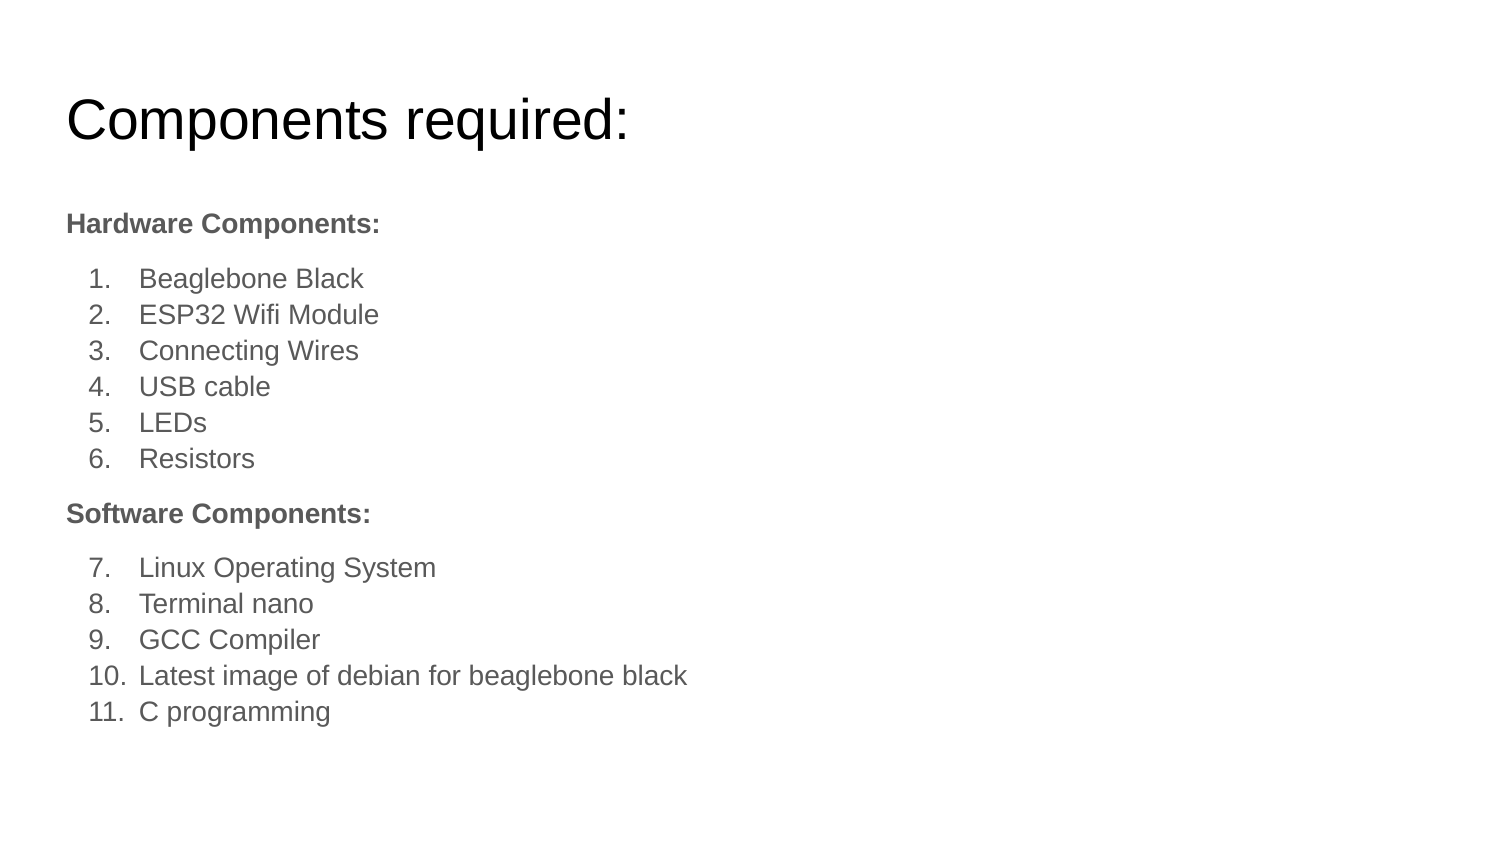

# Components required:
Hardware Components:
Beaglebone Black
ESP32 Wifi Module
Connecting Wires
USB cable
LEDs
Resistors
Software Components:
Linux Operating System
Terminal nano
GCC Compiler
Latest image of debian for beaglebone black
C programming